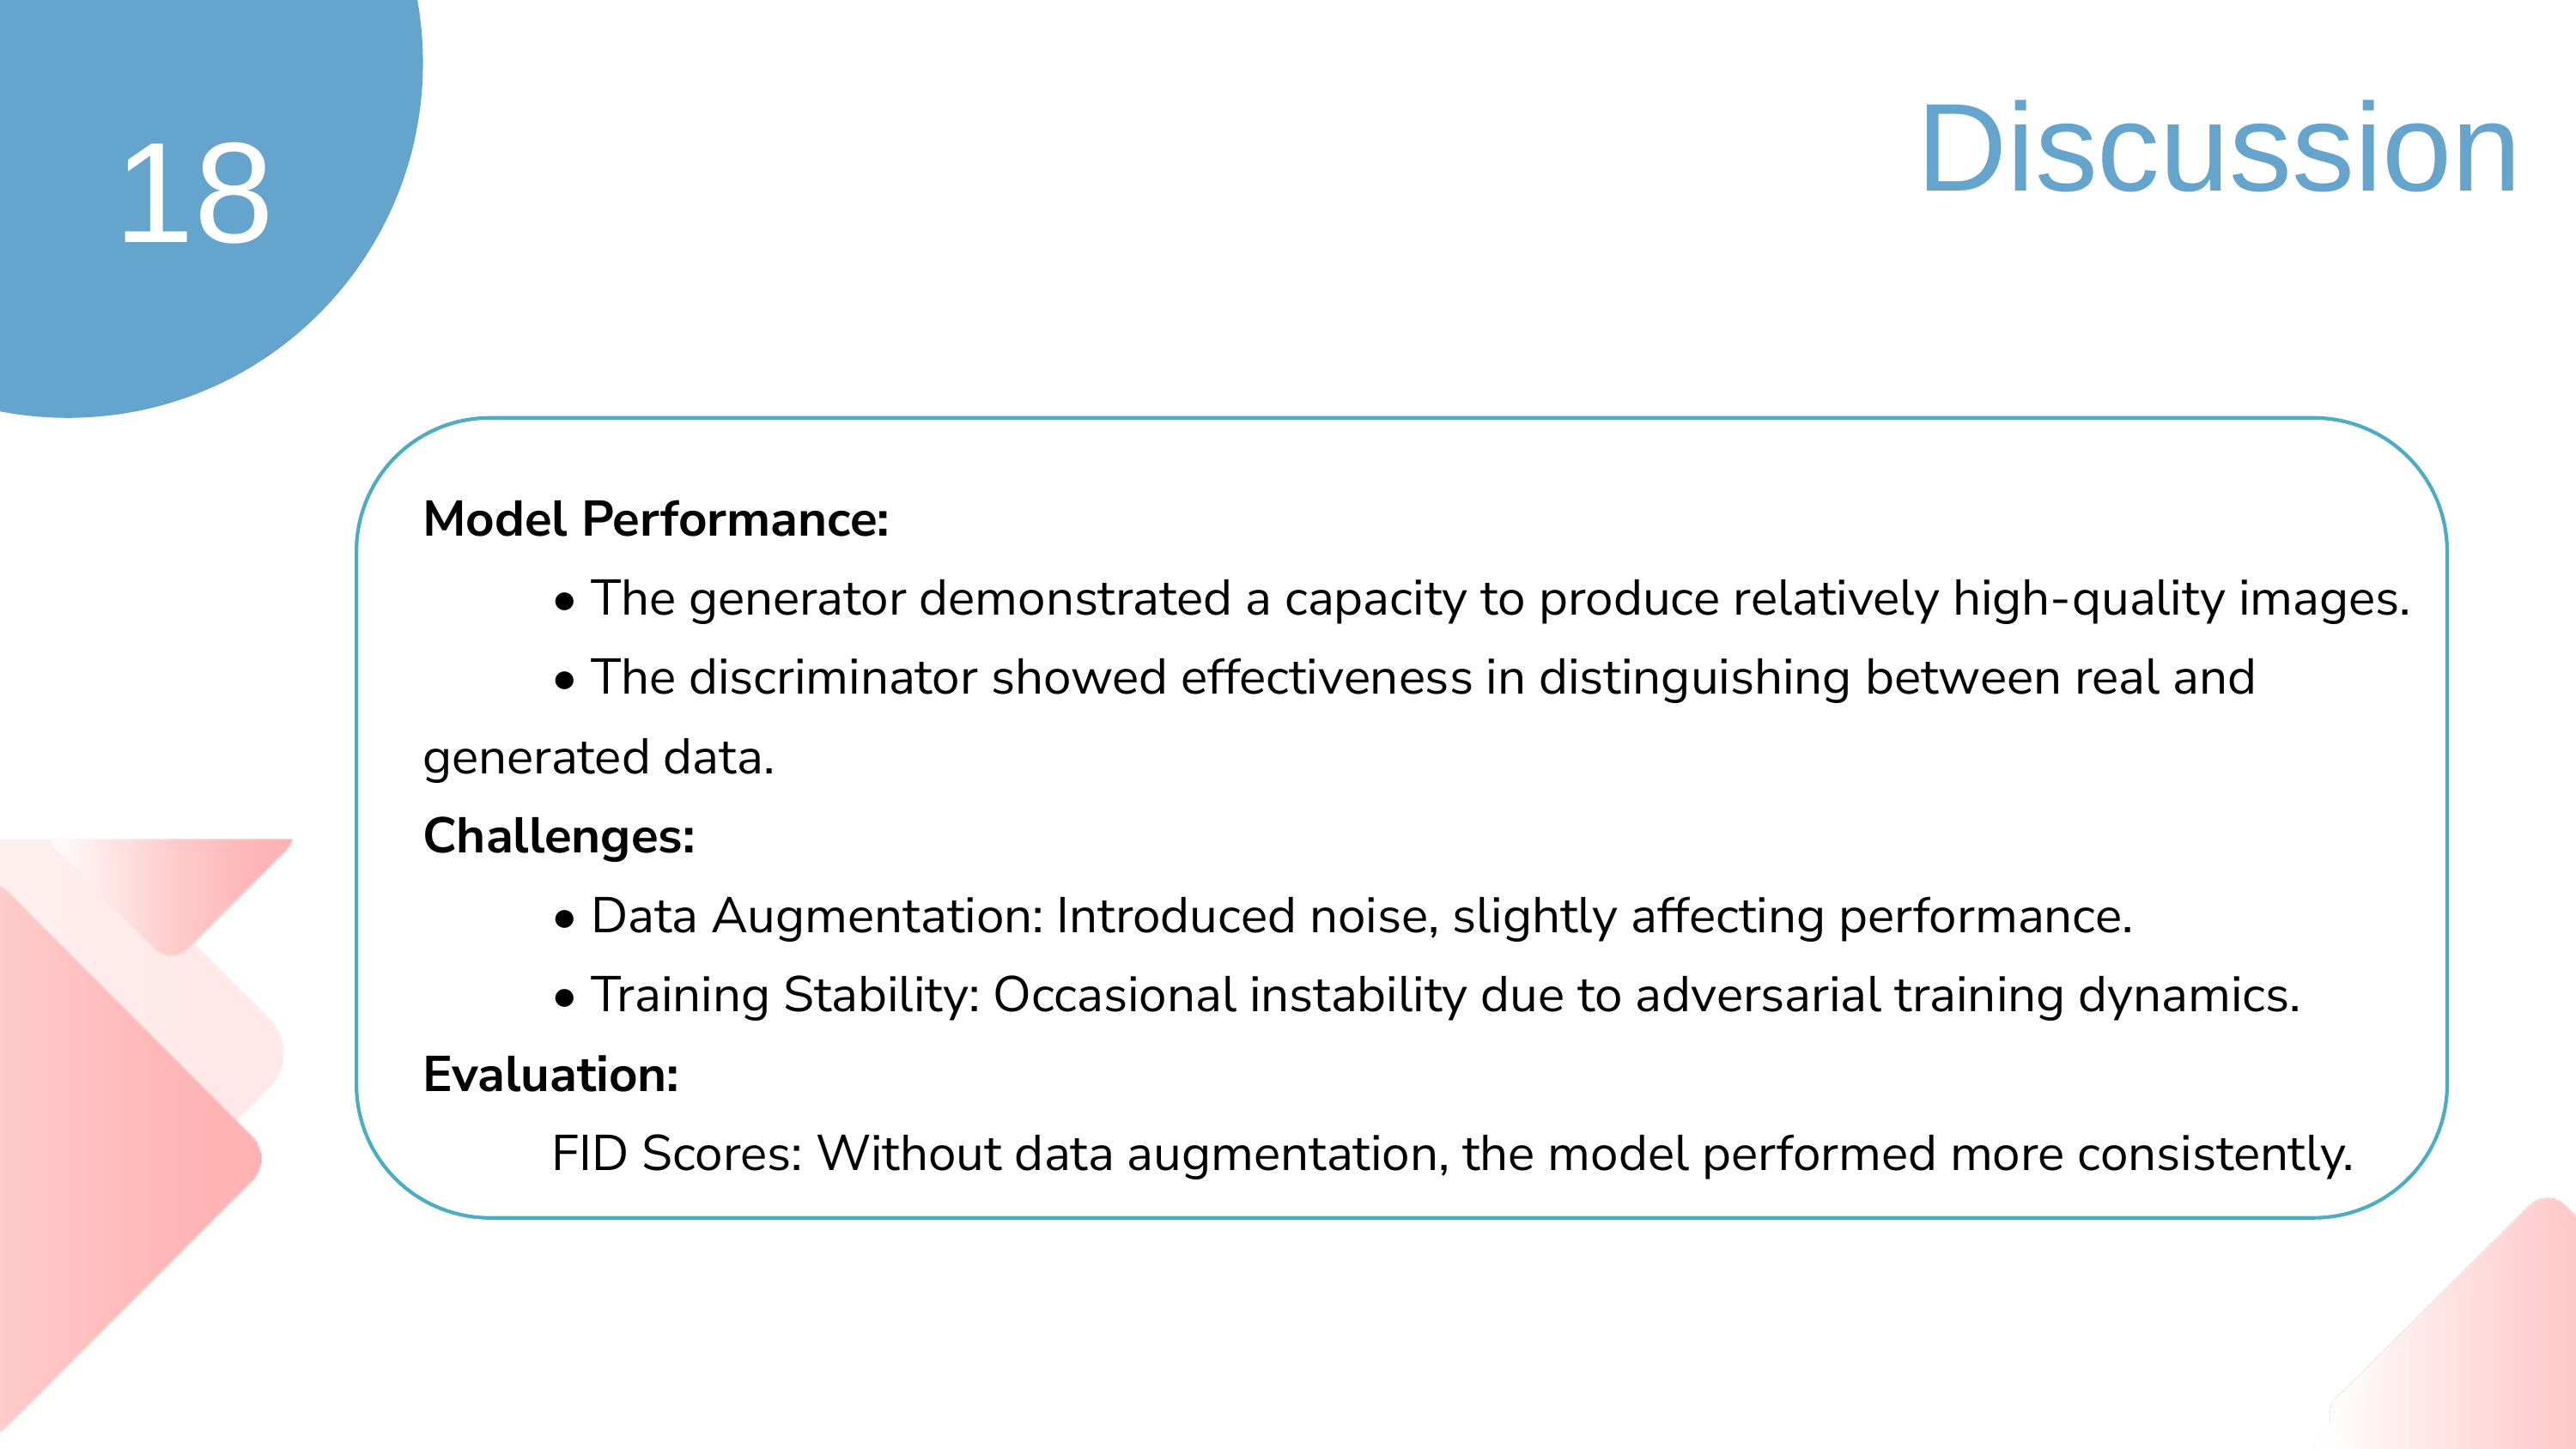

Discussion
18

Model Performance:
	• The generator demonstrated a capacity to produce relatively high-quality images.
	• The discriminator showed effectiveness in distinguishing between real and generated data.
Challenges:
	• Data Augmentation: Introduced noise, slightly affecting performance.
	• Training Stability: Occasional instability due to adversarial training dynamics.
Evaluation:
	FID Scores: Without data augmentation, the model performed more consistently.